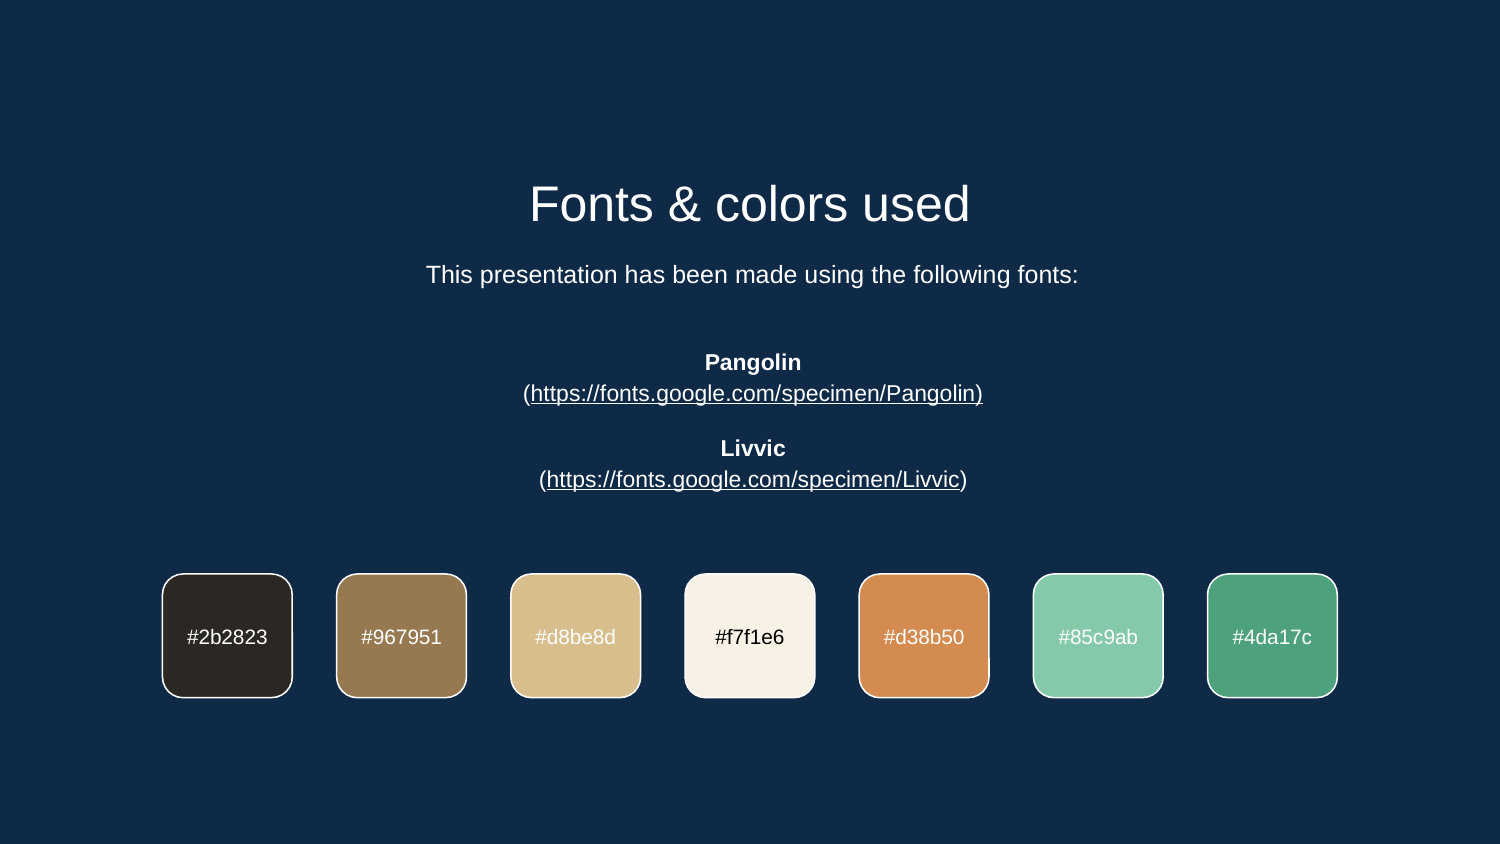

Fonts & colors used
This presentation has been made using the following fonts:

Pangolin
(https://fonts.google.com/specimen/Pangolin)

Livvic
(https://fonts.google.com/specimen/Livvic)

#2b2823
#967951
#d8be8d
#f7f1e6
#d38b50
#85c9ab
#4da17c